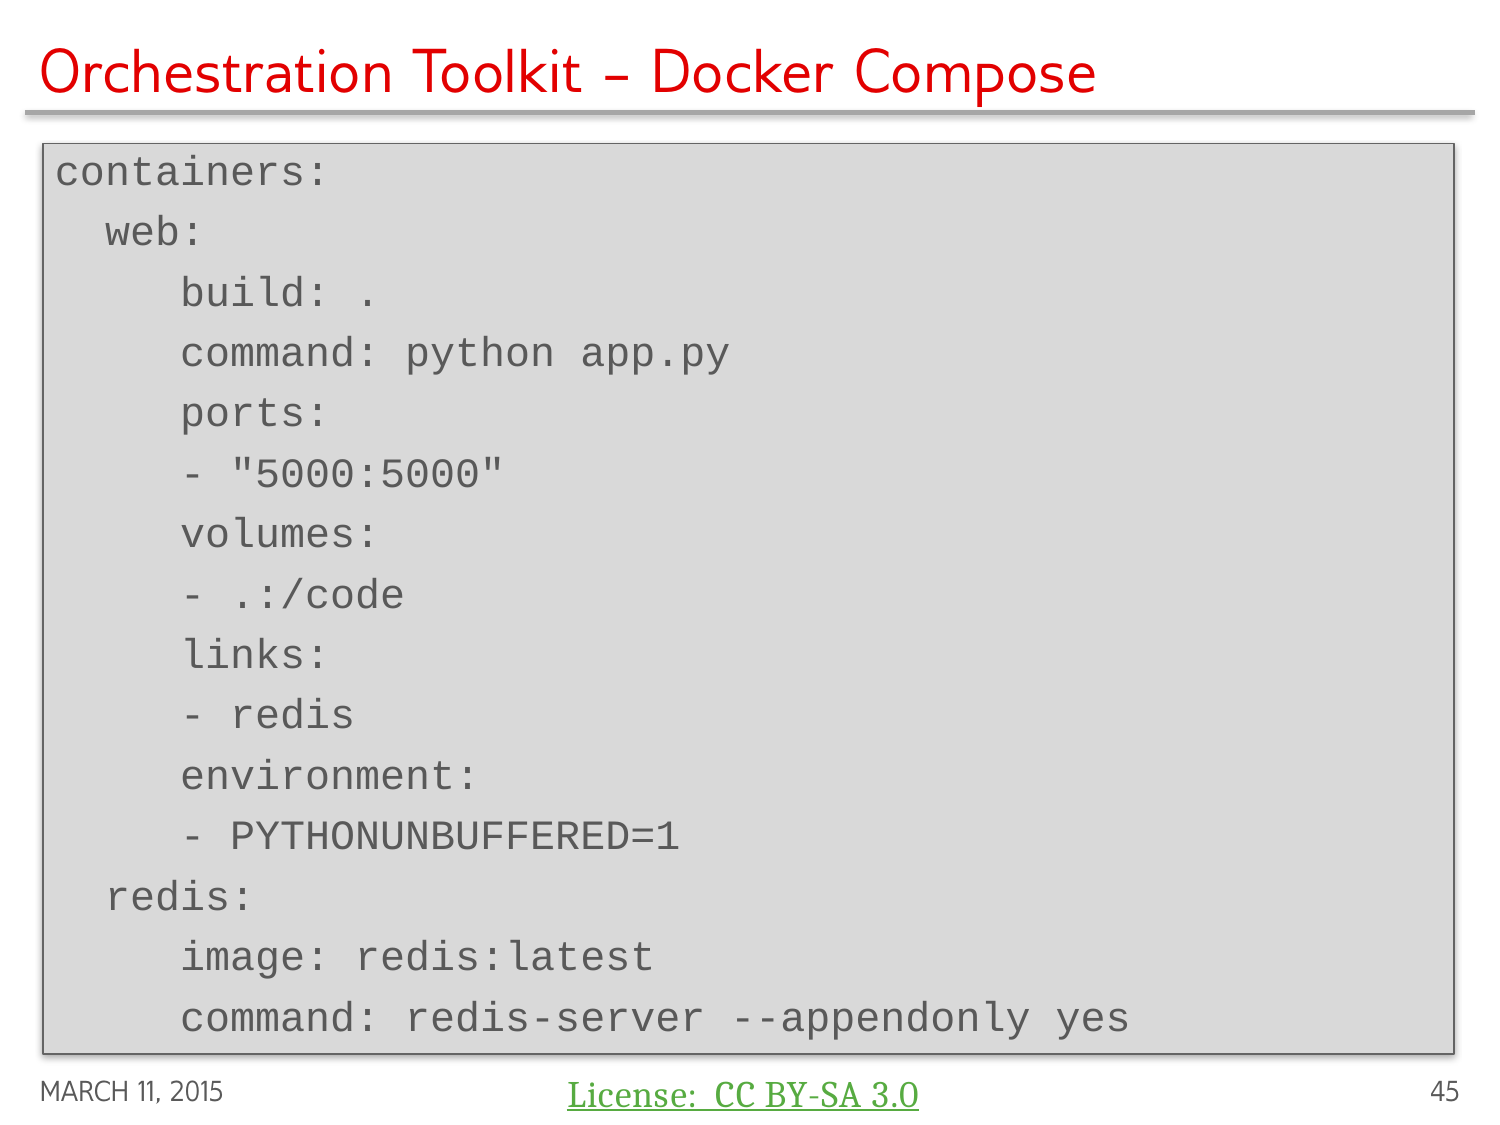

# Orchestration Toolkit – Docker Compose
containers:
  web:
     build: .
     command: python app.py
     ports:
     - "5000:5000"
     volumes:
     - .:/code
     links:
     - redis
     environment:
     - PYTHONUNBUFFERED=1
  redis:
     image: redis:latest
     command: redis-server --appendonly yes

March 11, 2015
45